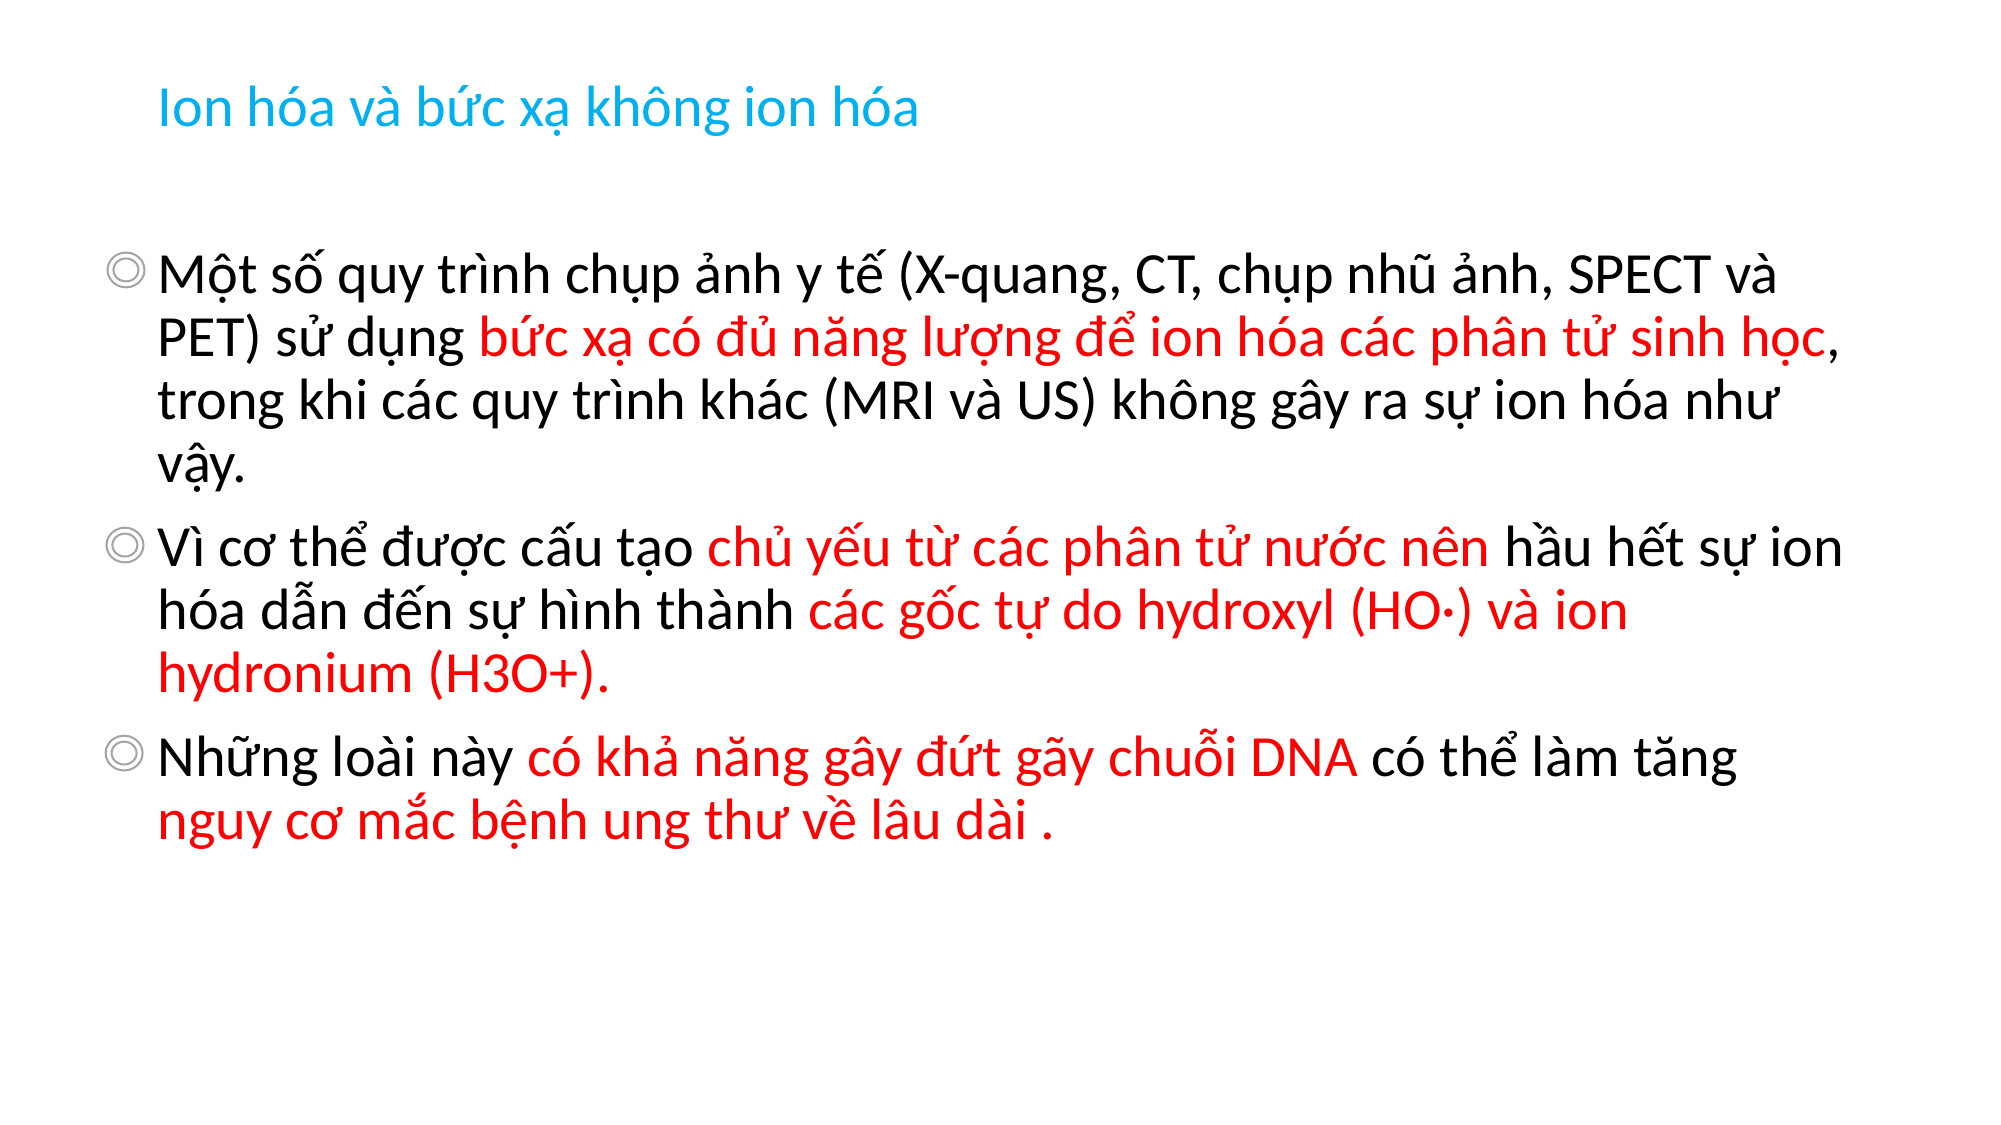

Ion hóa và bức xạ không ion hóa

Một số quy trình chụp ảnh y tế (X-quang, CT, chụp nhũ ảnh, SPECT và PET) sử dụng bức xạ có đủ năng lượng để ion hóa các phân tử sinh học, trong khi các quy trình khác (MRI và US) không gây ra sự ion hóa như vậy.
Vì cơ thể được cấu tạo chủ yếu từ các phân tử nước nên hầu hết sự ion hóa dẫn đến sự hình thành các gốc tự do hydroxyl (HO·) và ion hydronium (H3O+).
Những loài này có khả năng gây đứt gãy chuỗi DNA có thể làm tăng nguy cơ mắc bệnh ung thư về lâu dài .